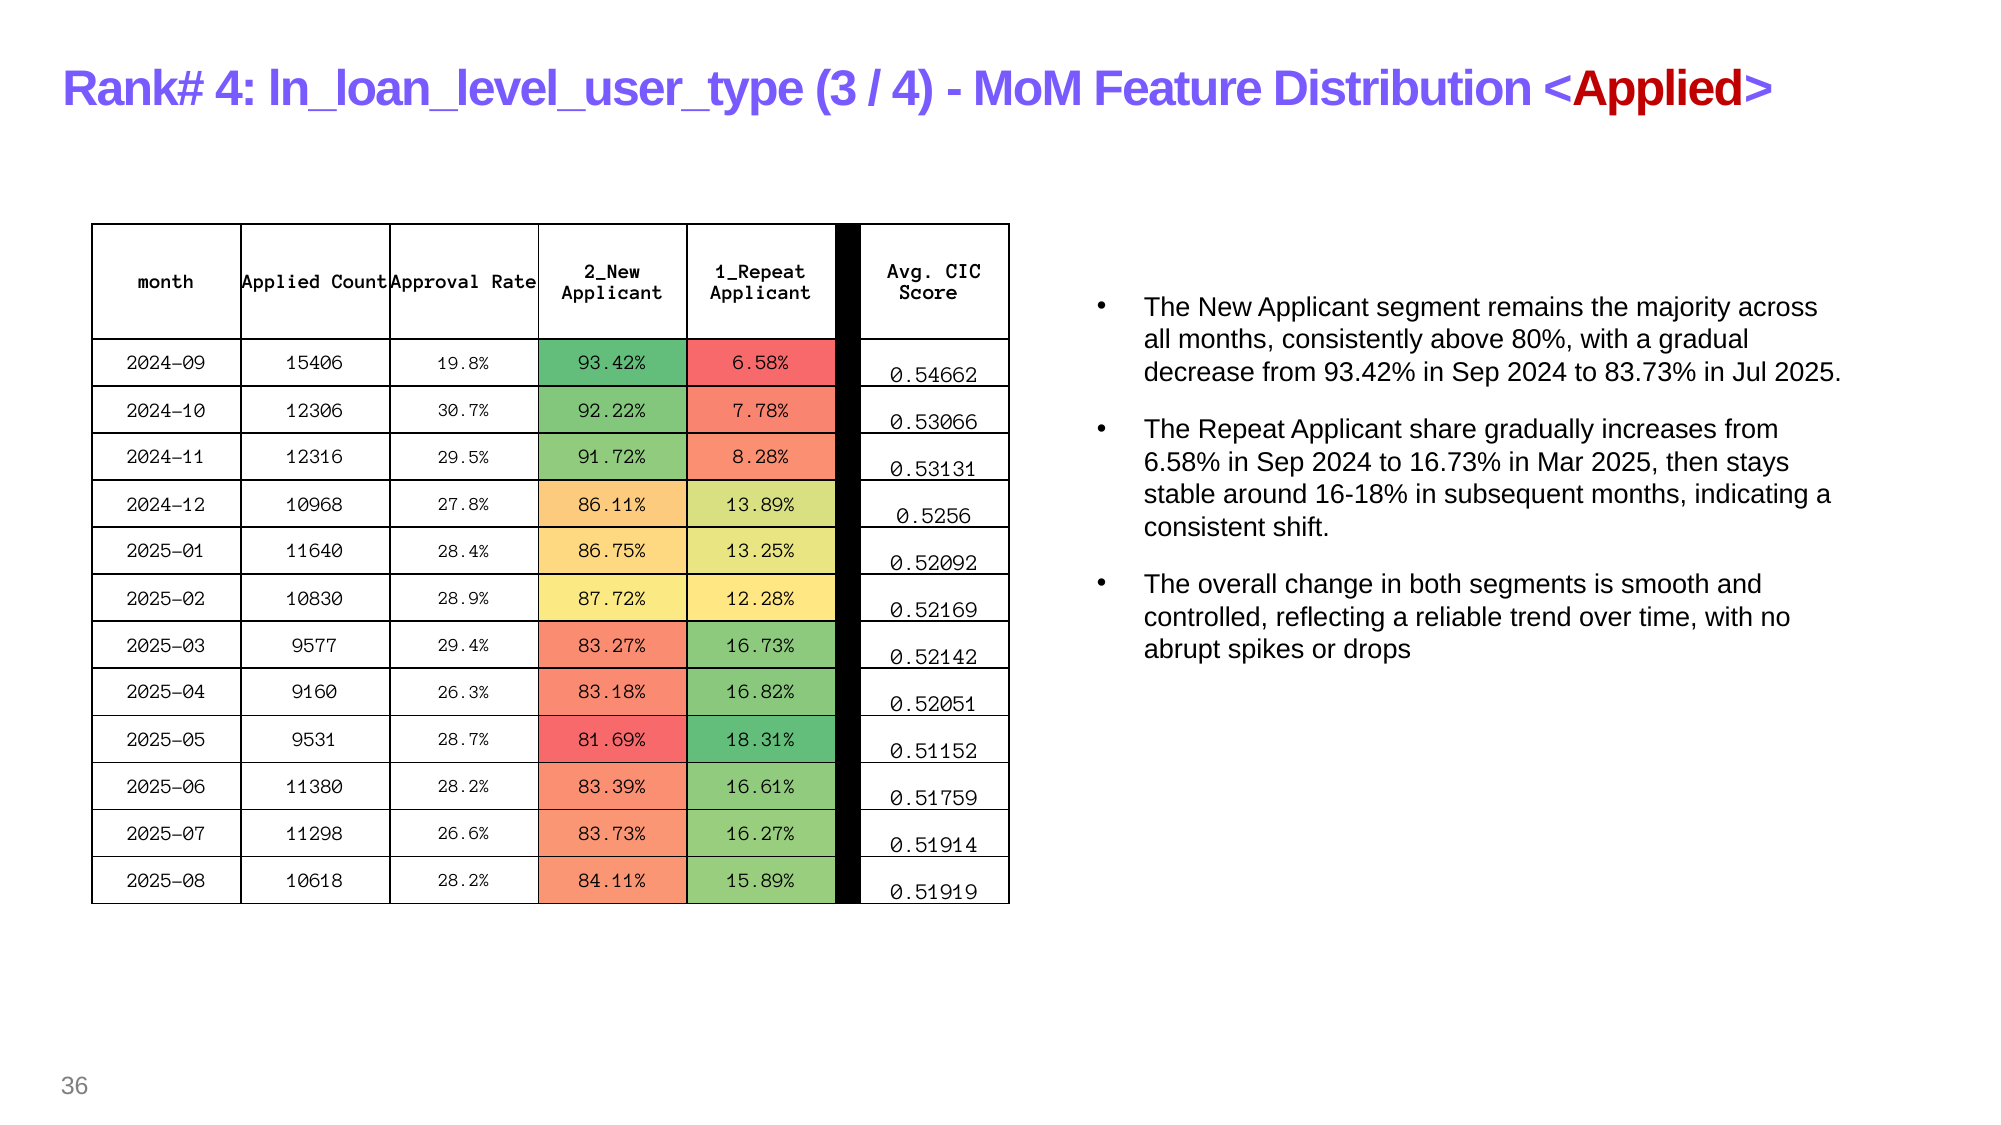

# Rank# 4: ln_loan_level_user_type (3 / 4) - MoM Feature Distribution <Applied>​

| month | Applied Count | Approval Rate | 2\_New Applicant | 1\_Repeat Applicant |  | Avg. CIC Score |
| --- | --- | --- | --- | --- | --- | --- |
| 2024-09 | 15406 | 19.8% | 93.42% | 6.58% |  | 0.54662 |
| 2024-10 | 12306 | 30.7% | 92.22% | 7.78% |  | 0.53066 |
| 2024-11 | 12316 | 29.5% | 91.72% | 8.28% |  | 0.53131 |
| 2024-12 | 10968 | 27.8% | 86.11% | 13.89% |  | 0.5256 |
| 2025-01 | 11640 | 28.4% | 86.75% | 13.25% |  | 0.52092 |
| 2025-02 | 10830 | 28.9% | 87.72% | 12.28% |  | 0.52169 |
| 2025-03 | 9577 | 29.4% | 83.27% | 16.73% |  | 0.52142 |
| 2025-04 | 9160 | 26.3% | 83.18% | 16.82% |  | 0.52051 |
| 2025-05 | 9531 | 28.7% | 81.69% | 18.31% |  | 0.51152 |
| 2025-06 | 11380 | 28.2% | 83.39% | 16.61% |  | 0.51759 |
| 2025-07 | 11298 | 26.6% | 83.73% | 16.27% |  | 0.51914 |
| 2025-08 | 10618 | 28.2% | 84.11% | 15.89% |  | 0.51919 |
The New Applicant segment remains the majority across all months, consistently above 80%, with a gradual decrease from 93.42% in Sep 2024 to 83.73% in Jul 2025.
The Repeat Applicant share gradually increases from 6.58% in Sep 2024 to 16.73% in Mar 2025, then stays stable around 16-18% in subsequent months, indicating a consistent shift.
The overall change in both segments is smooth and controlled, reflecting a reliable trend over time, with no abrupt spikes or drops

36